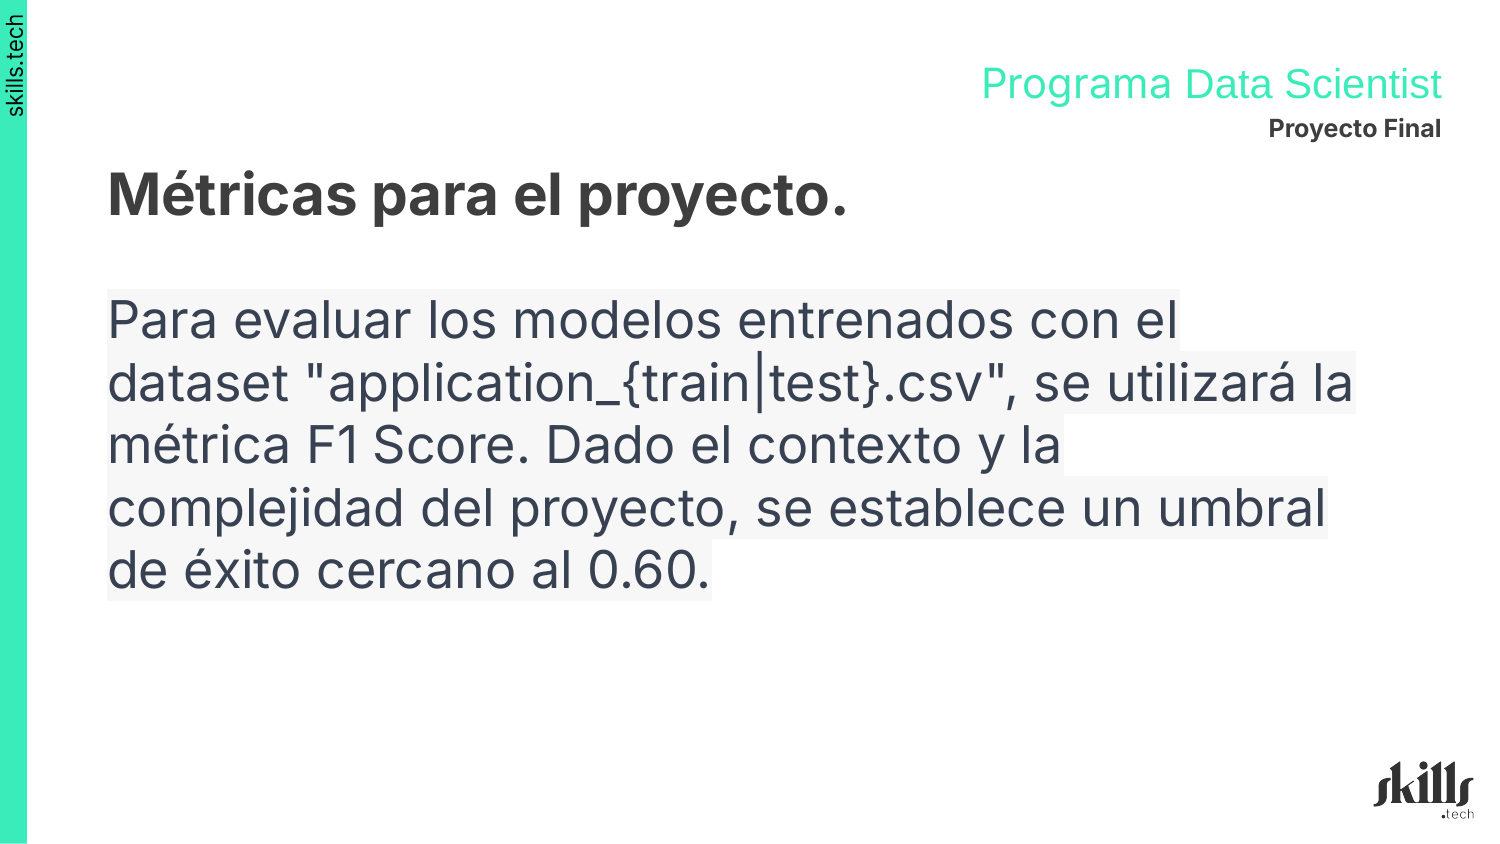

Programa Data Scientist
Proyecto Final
Métricas para el proyecto.

Para evaluar los modelos entrenados con el dataset "application_{train|test}.csv", se utilizará la métrica F1 Score. Dado el contexto y la complejidad del proyecto, se establece un umbral de éxito cercano al 0.60.